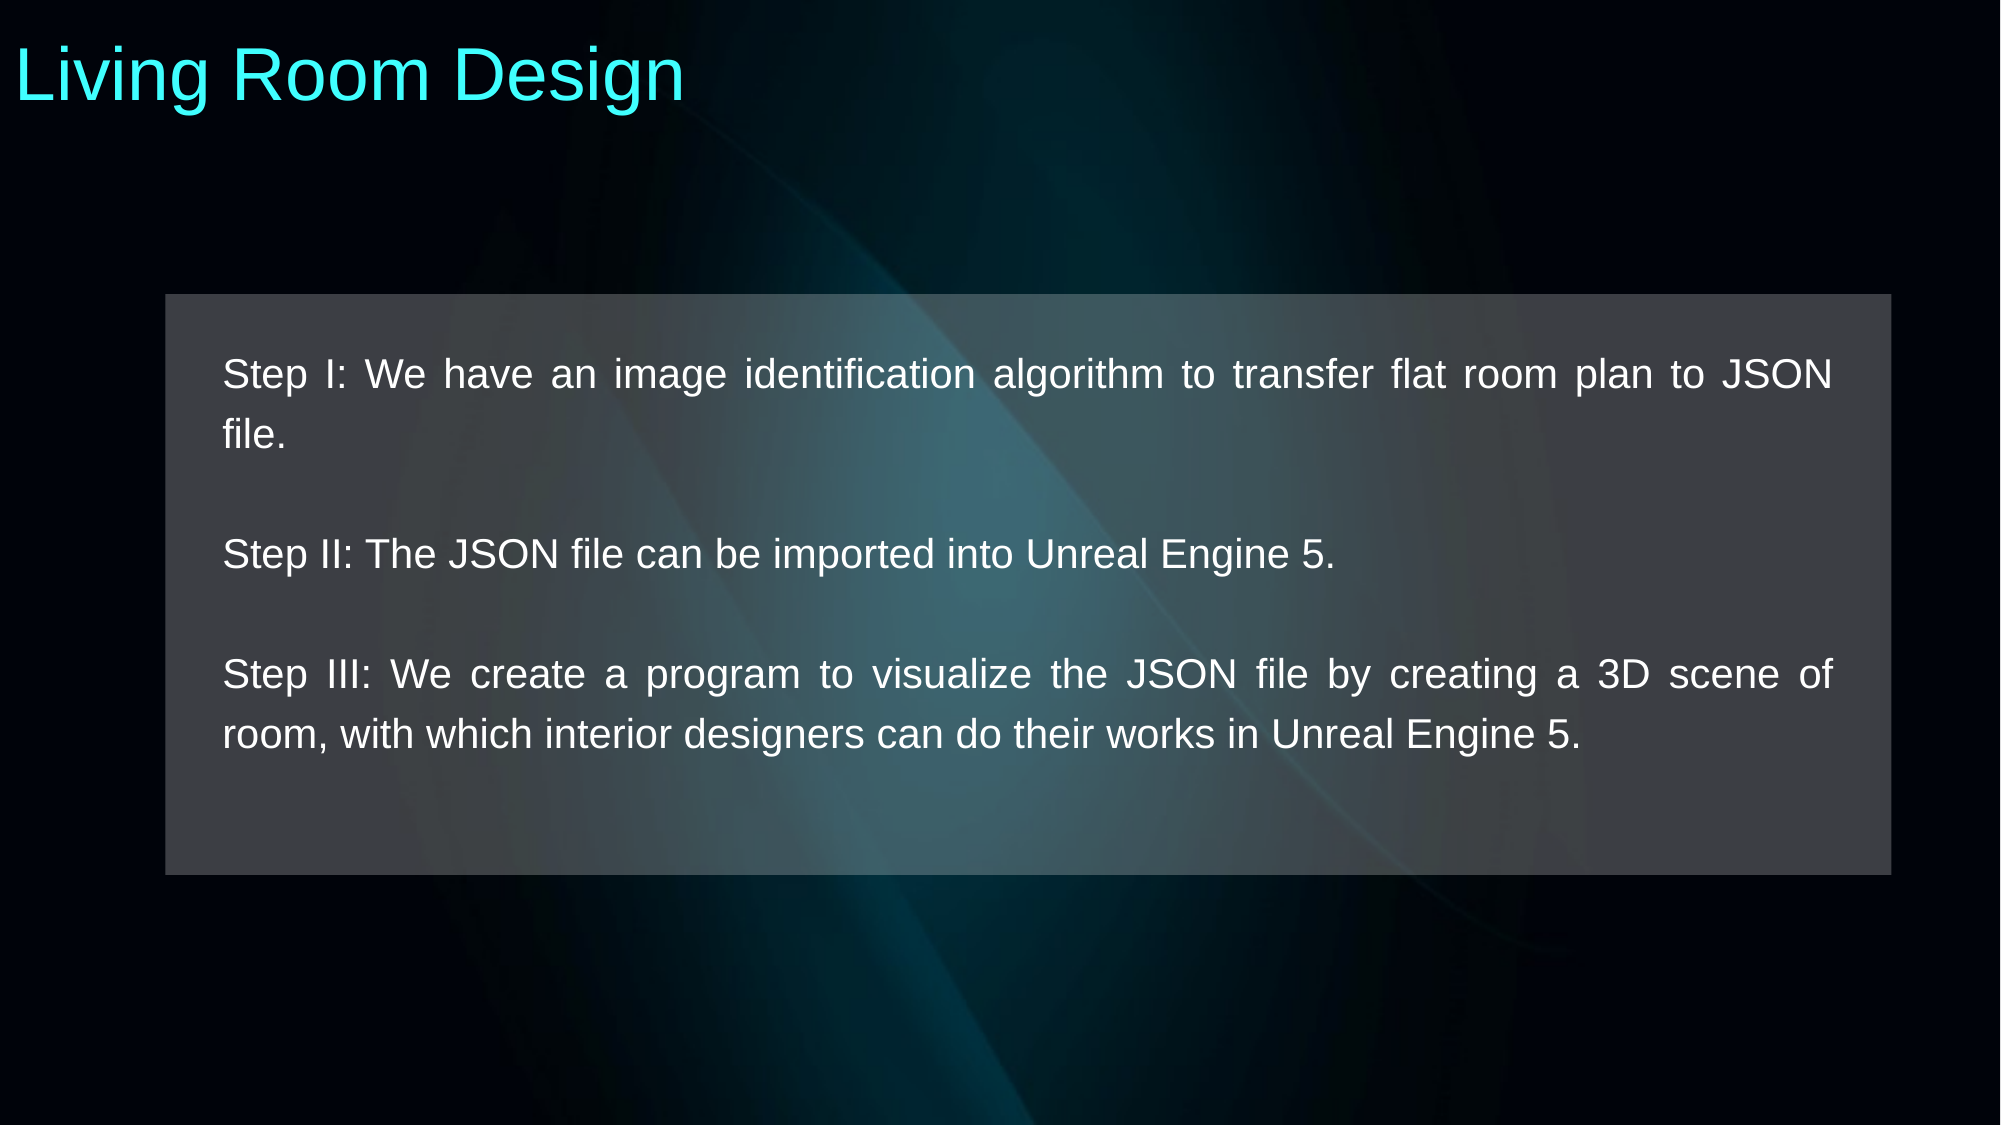

# Living Room Design

Step I: We have an image identification algorithm to transfer flat room plan to JSON file.

Step II: The JSON file can be imported into Unreal Engine 5.

Step III: We create a program to visualize the JSON file by creating a 3D scene of room, with which interior designers can do their works in Unreal Engine 5.